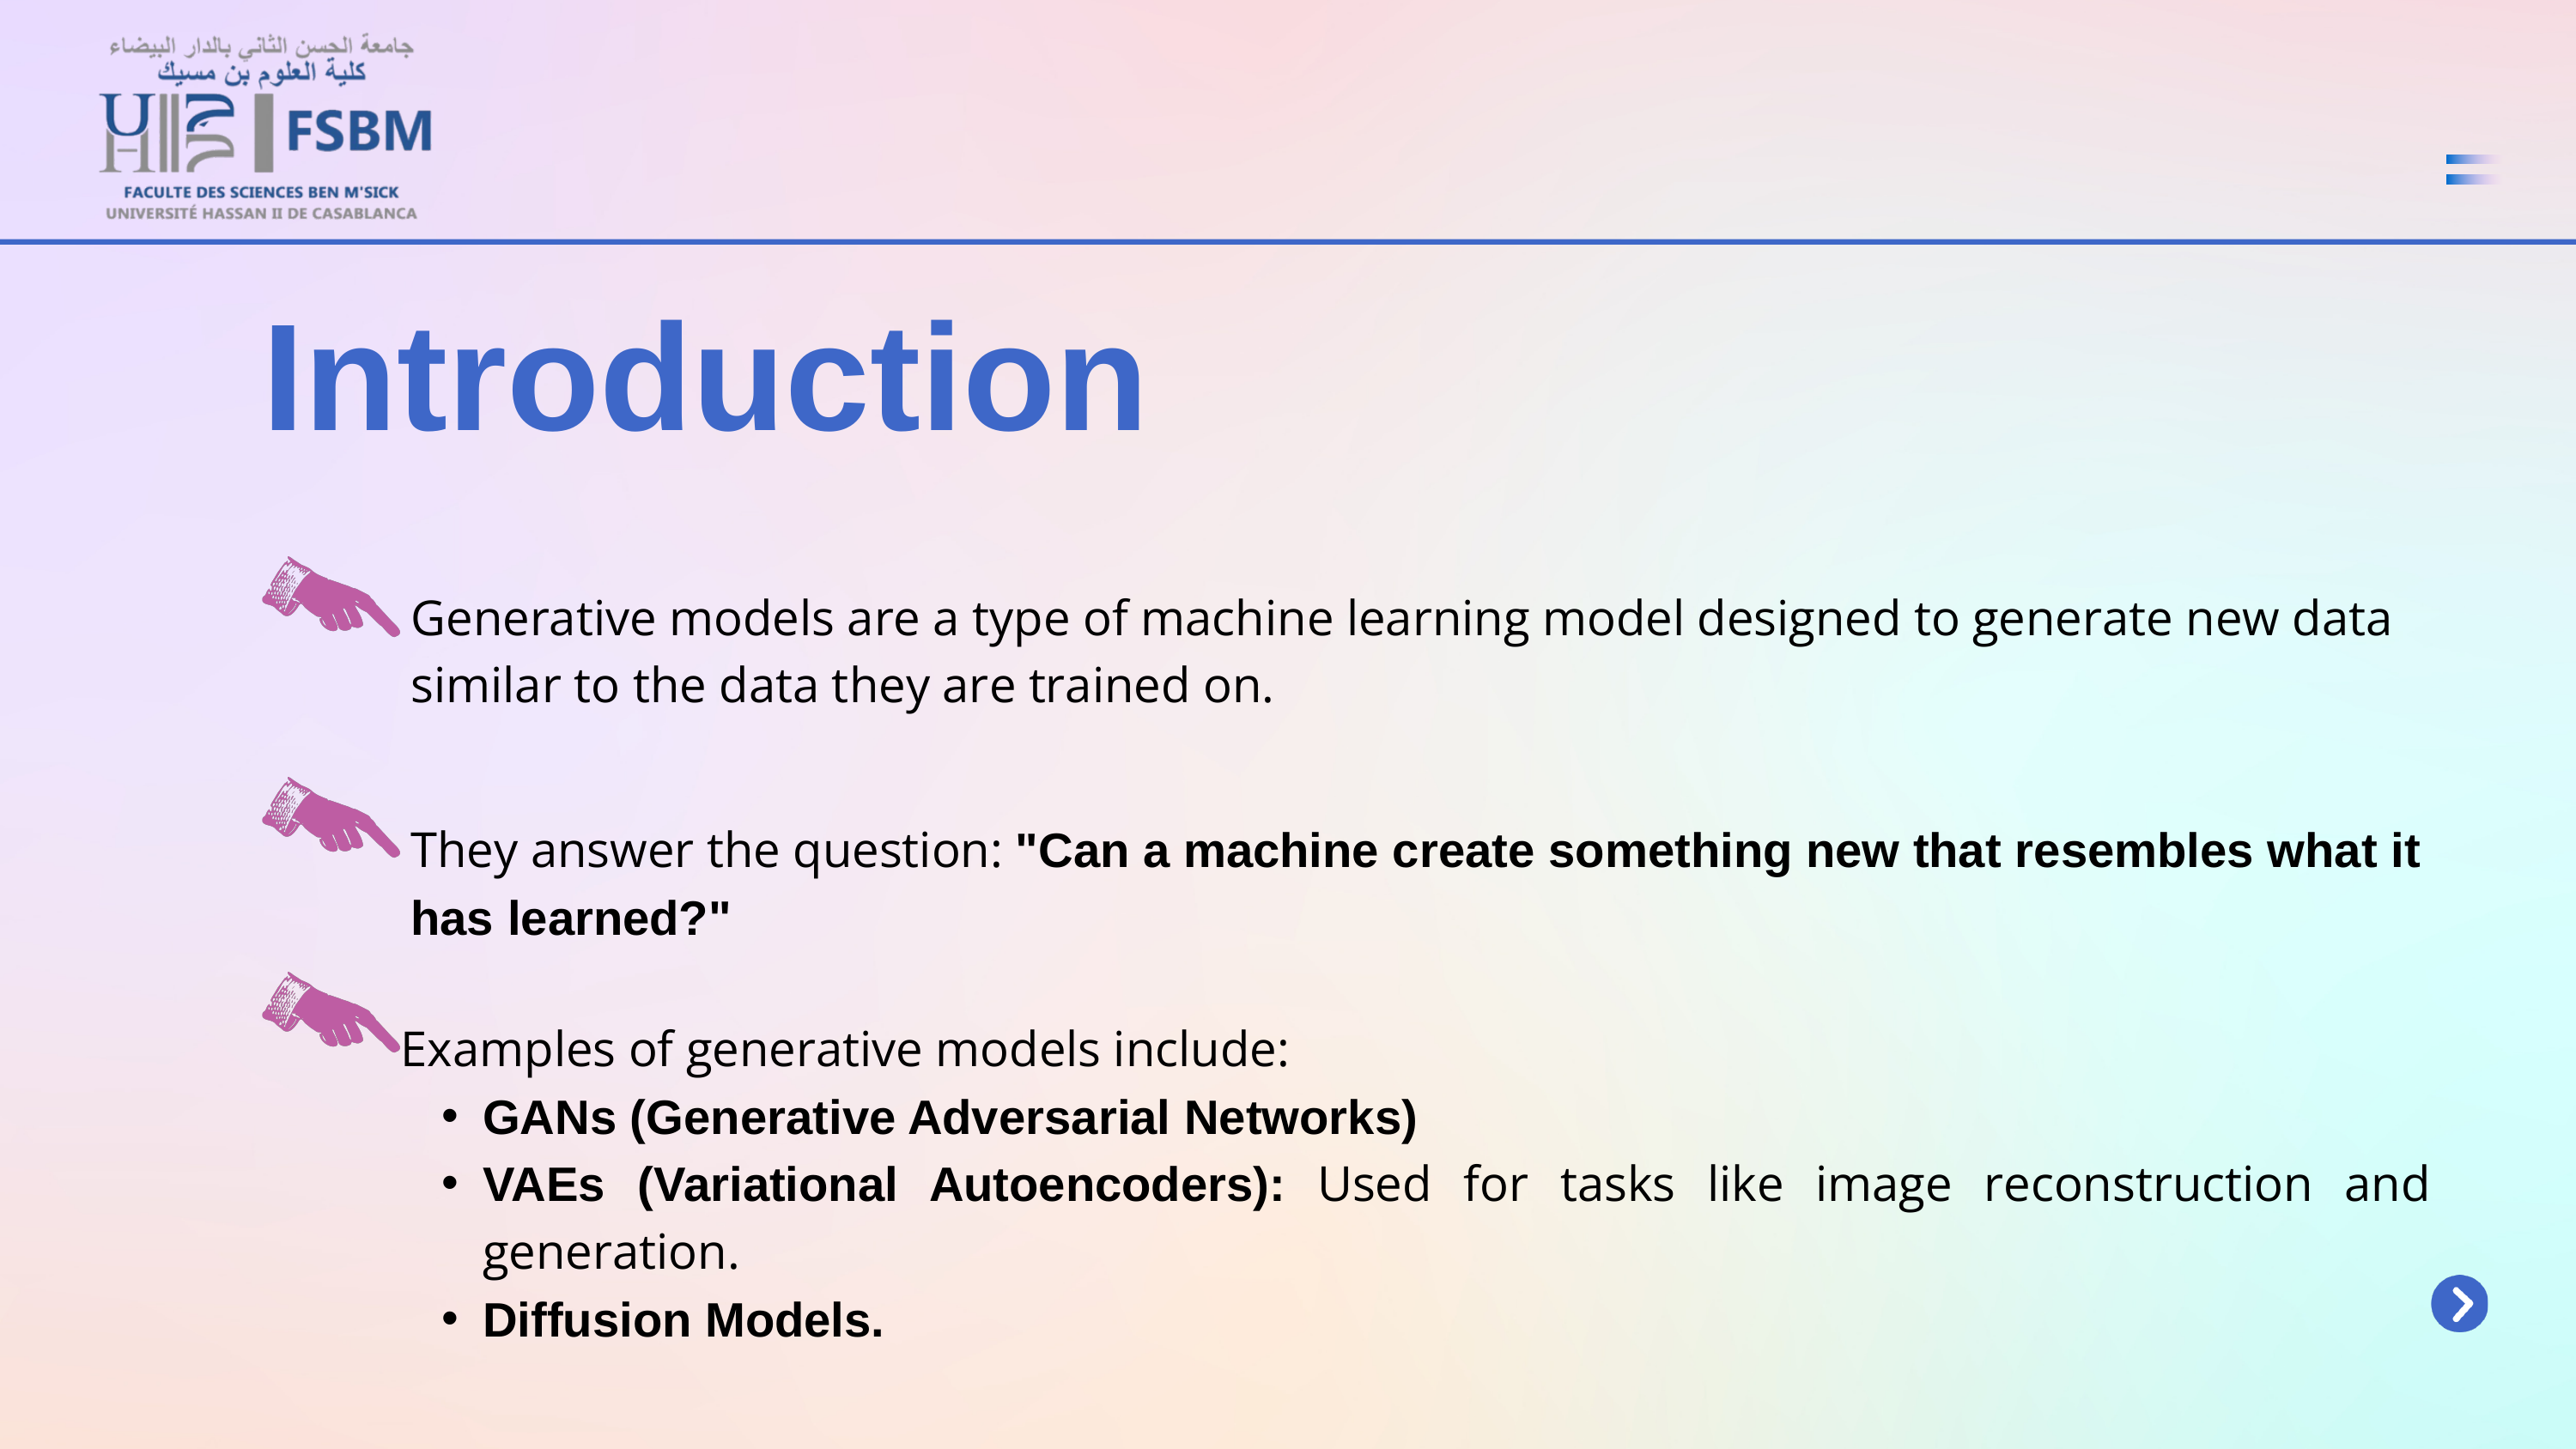

Introduction

Generative models are a type of machine learning model designed to generate new data similar to the data they are trained on.

They answer the question: "Can a machine create something new that resembles what it has learned?"

Examples of generative models include:
GANs (Generative Adversarial Networks)
VAEs (Variational Autoencoders): Used for tasks like image reconstruction and generation.
Diffusion Models.